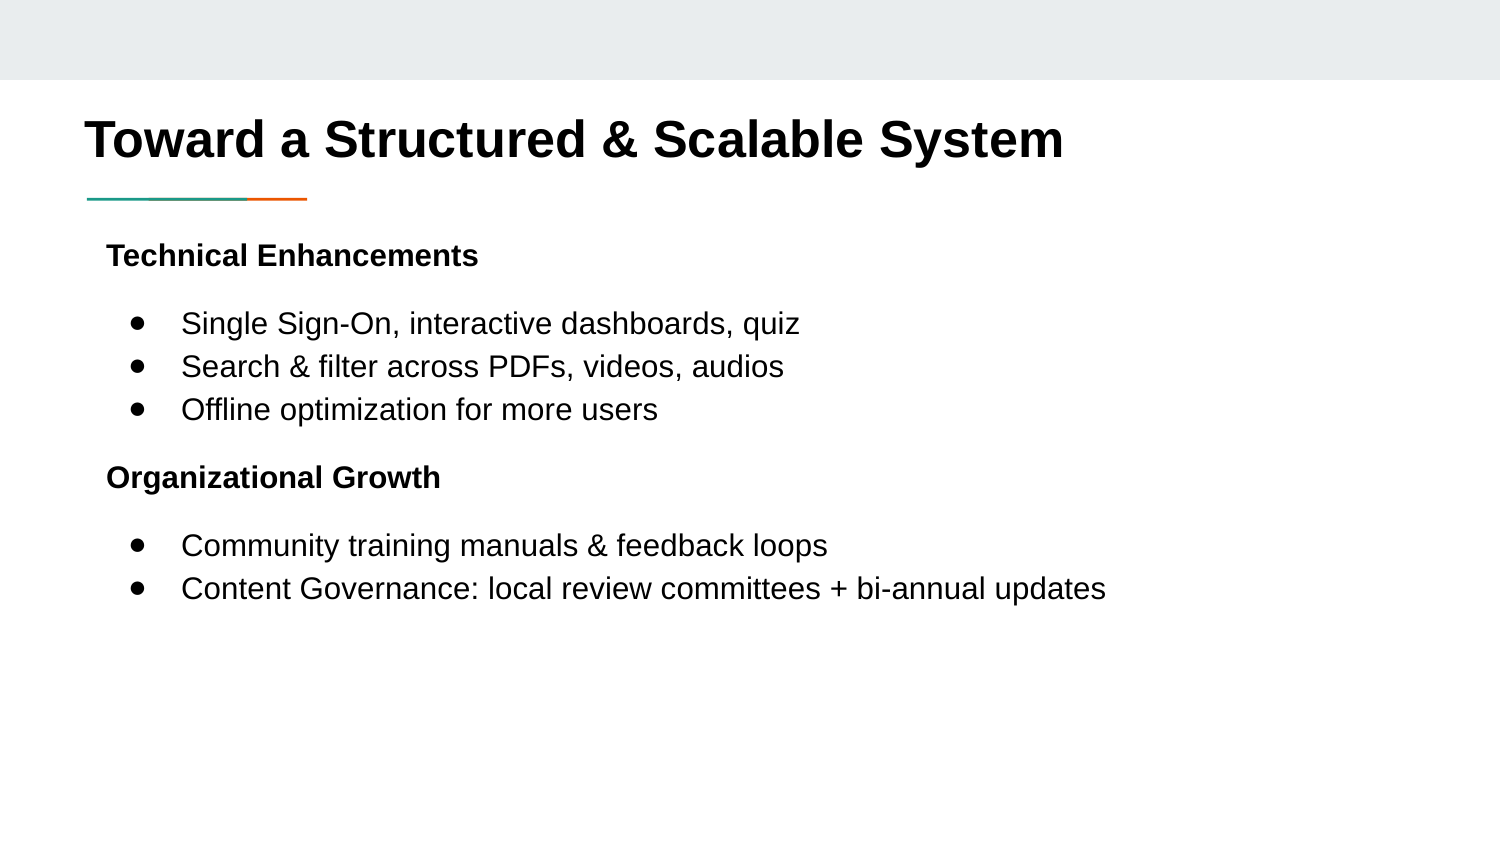

# Toward a Structured & Scalable System

Technical Enhancements
Single Sign-On, interactive dashboards, quiz
Search & filter across PDFs, videos, audios
Offline optimization for more users
Organizational Growth
Community training manuals & feedback loops
Content Governance: local review committees + bi-annual updates